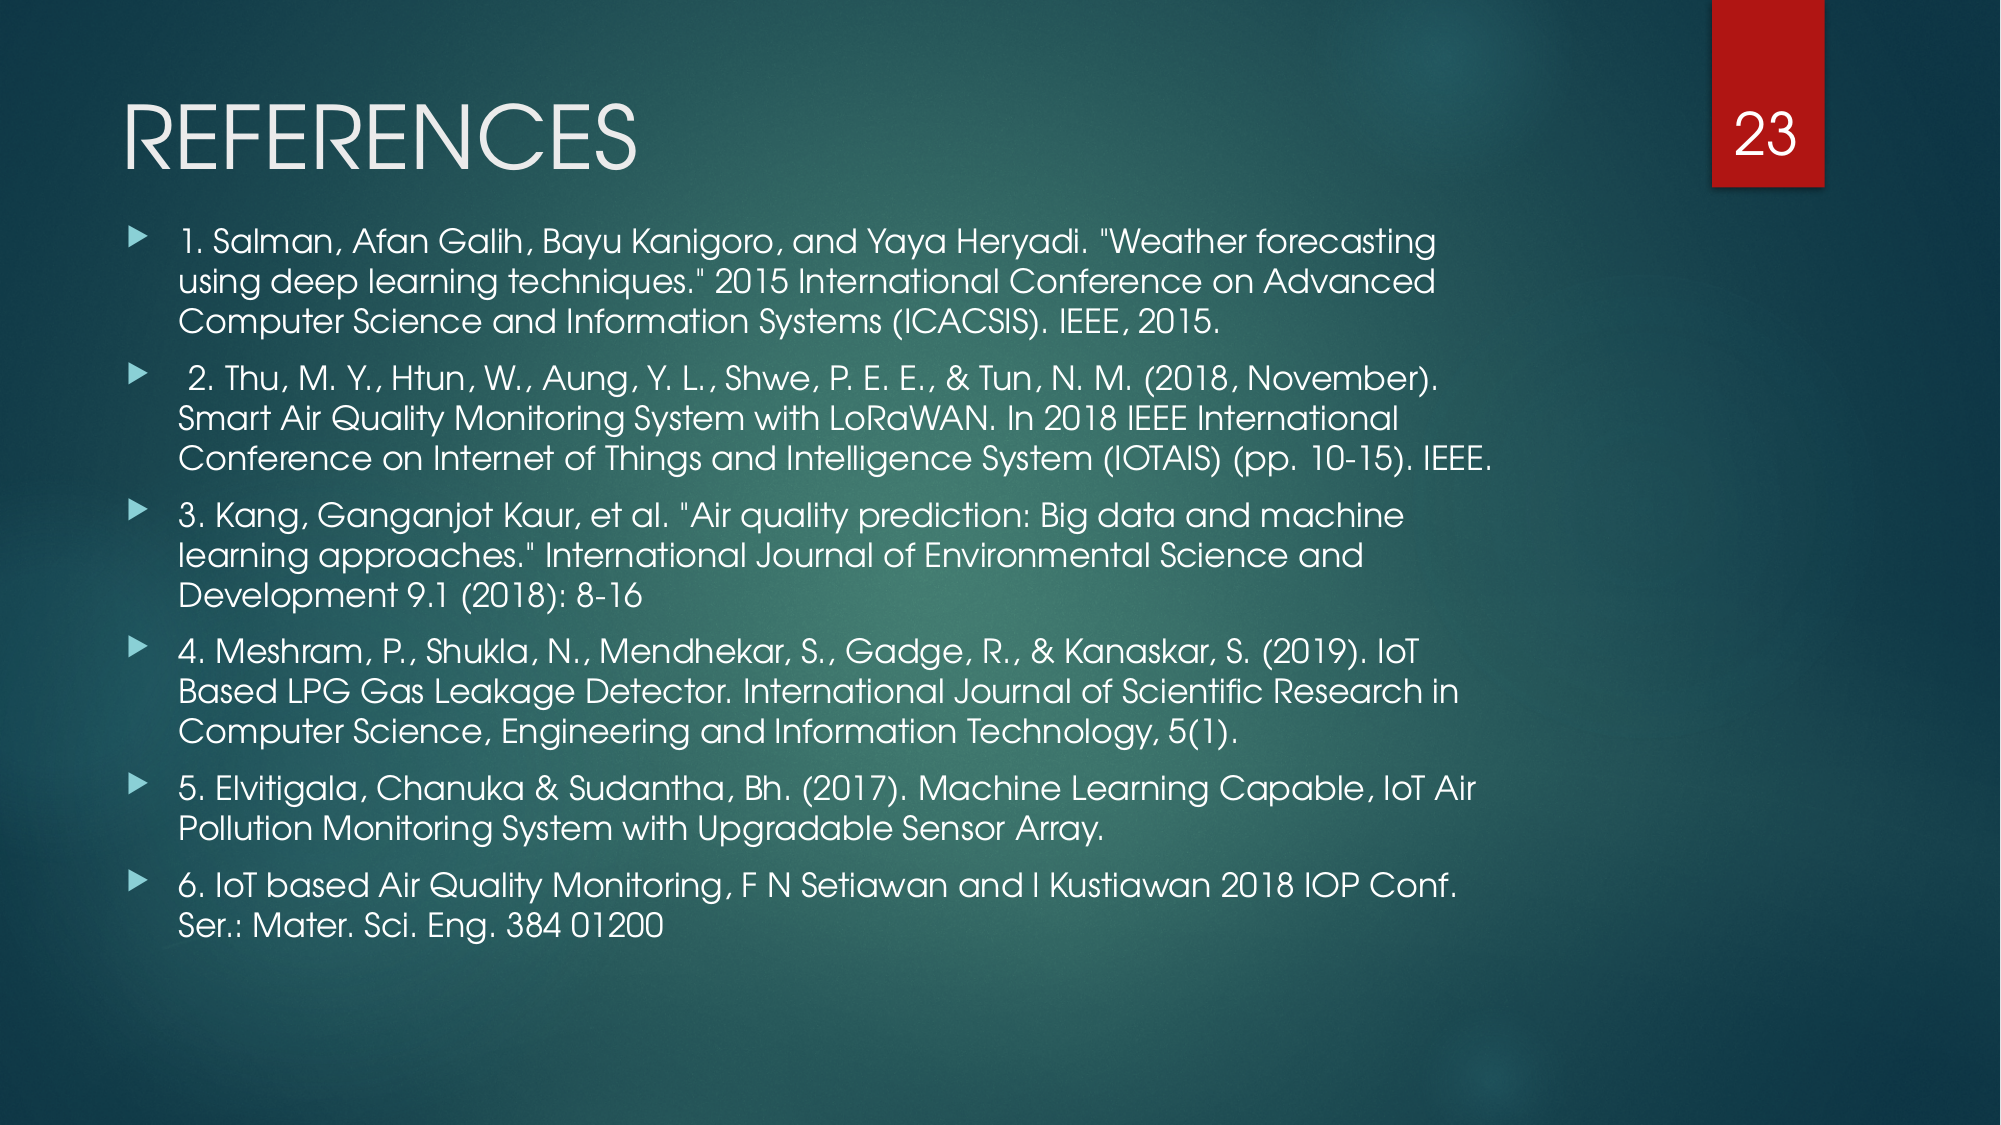

23
# REFERENCES
1. Salman, Afan Galih, Bayu Kanigoro, and Yaya Heryadi. "Weather forecasting using deep learning techniques." 2015 International Conference on Advanced Computer Science and Information Systems (ICACSIS). IEEE, 2015.
 2. Thu, M. Y., Htun, W., Aung, Y. L., Shwe, P. E. E., & Tun, N. M. (2018, November). Smart Air Quality Monitoring System with LoRaWAN. In 2018 IEEE International Conference on Internet of Things and Intelligence System (IOTAIS) (pp. 10-15). IEEE.
3. Kang, Ganganjot Kaur, et al. "Air quality prediction: Big data and machine learning approaches." International Journal of Environmental Science and Development 9.1 (2018): 8-16
4. Meshram, P., Shukla, N., Mendhekar, S., Gadge, R., & Kanaskar, S. (2019). IoT Based LPG Gas Leakage Detector. International Journal of Scientific Research in Computer Science, Engineering and Information Technology, 5(1).
5. Elvitigala, Chanuka & Sudantha, Bh. (2017). Machine Learning Capable, IoT Air Pollution Monitoring System with Upgradable Sensor Array.
6. IoT based Air Quality Monitoring, F N Setiawan and I Kustiawan 2018 IOP Conf. Ser.: Mater. Sci. Eng. 384 01200